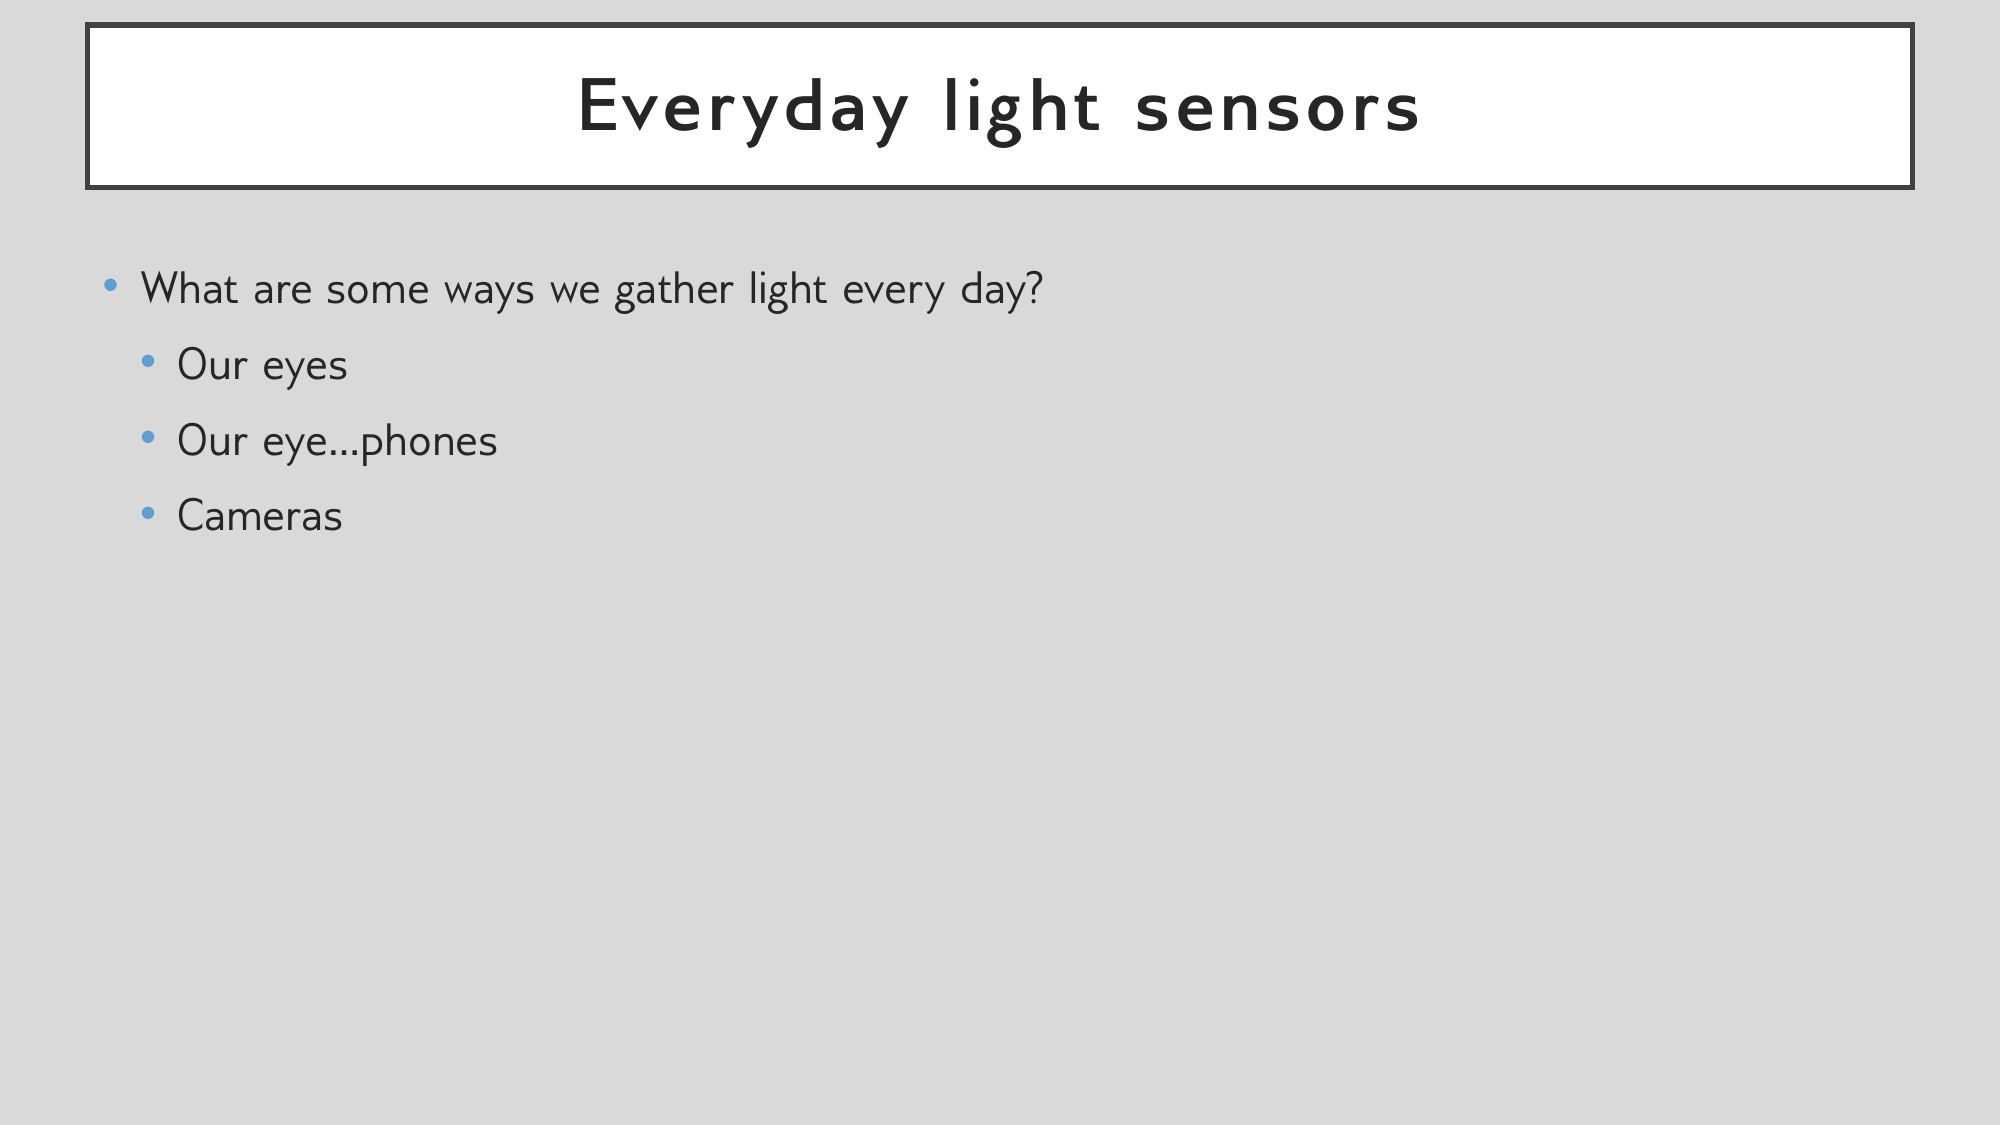

# Everyday light sensors
What are some ways we gather light every day?
Our eyes
Our eye…phones
Cameras